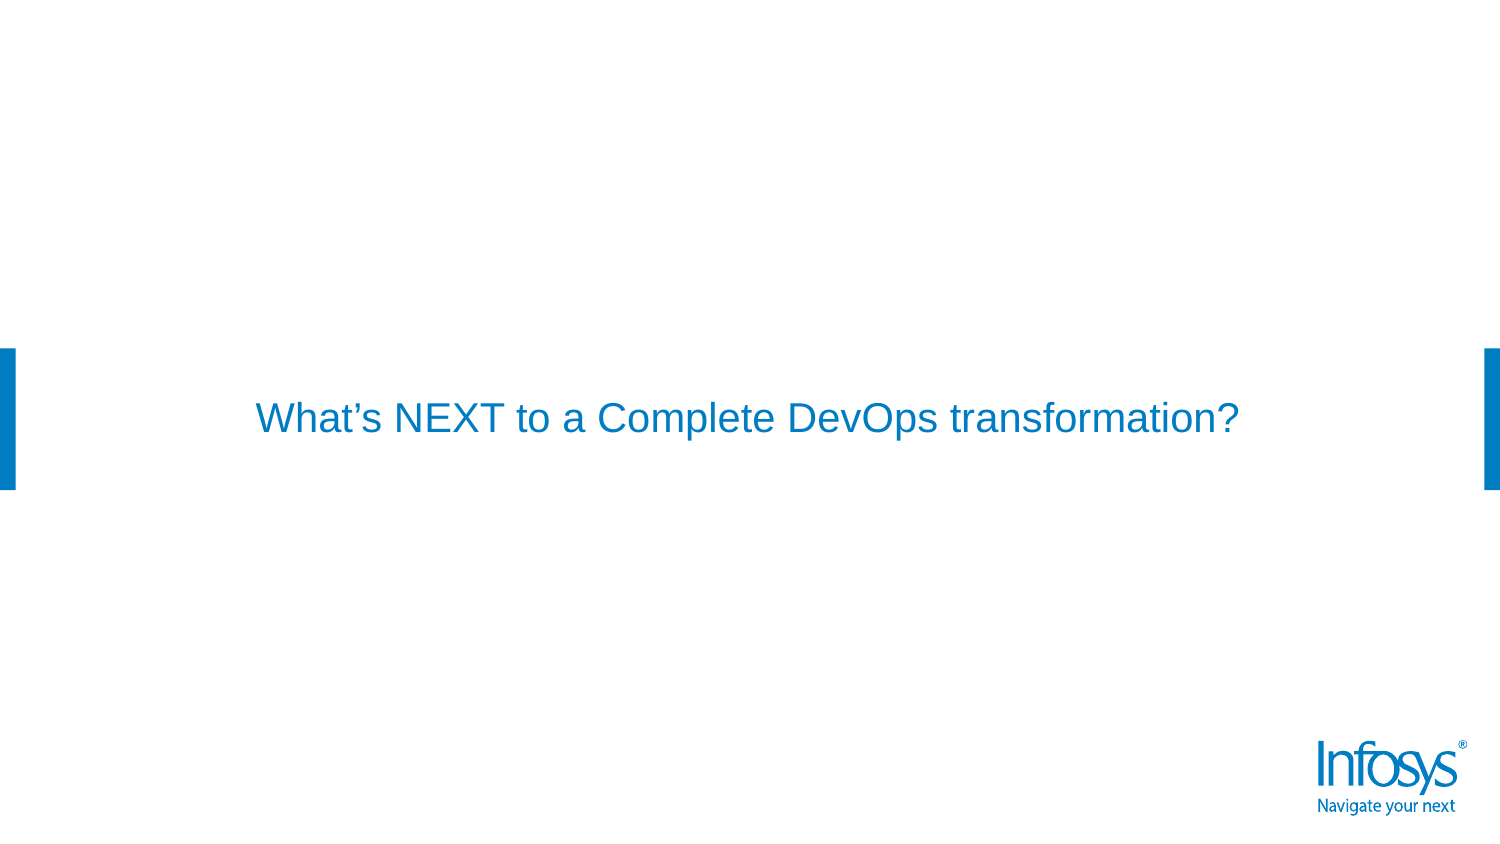

# What’s NEXT to a Complete DevOps transformation?